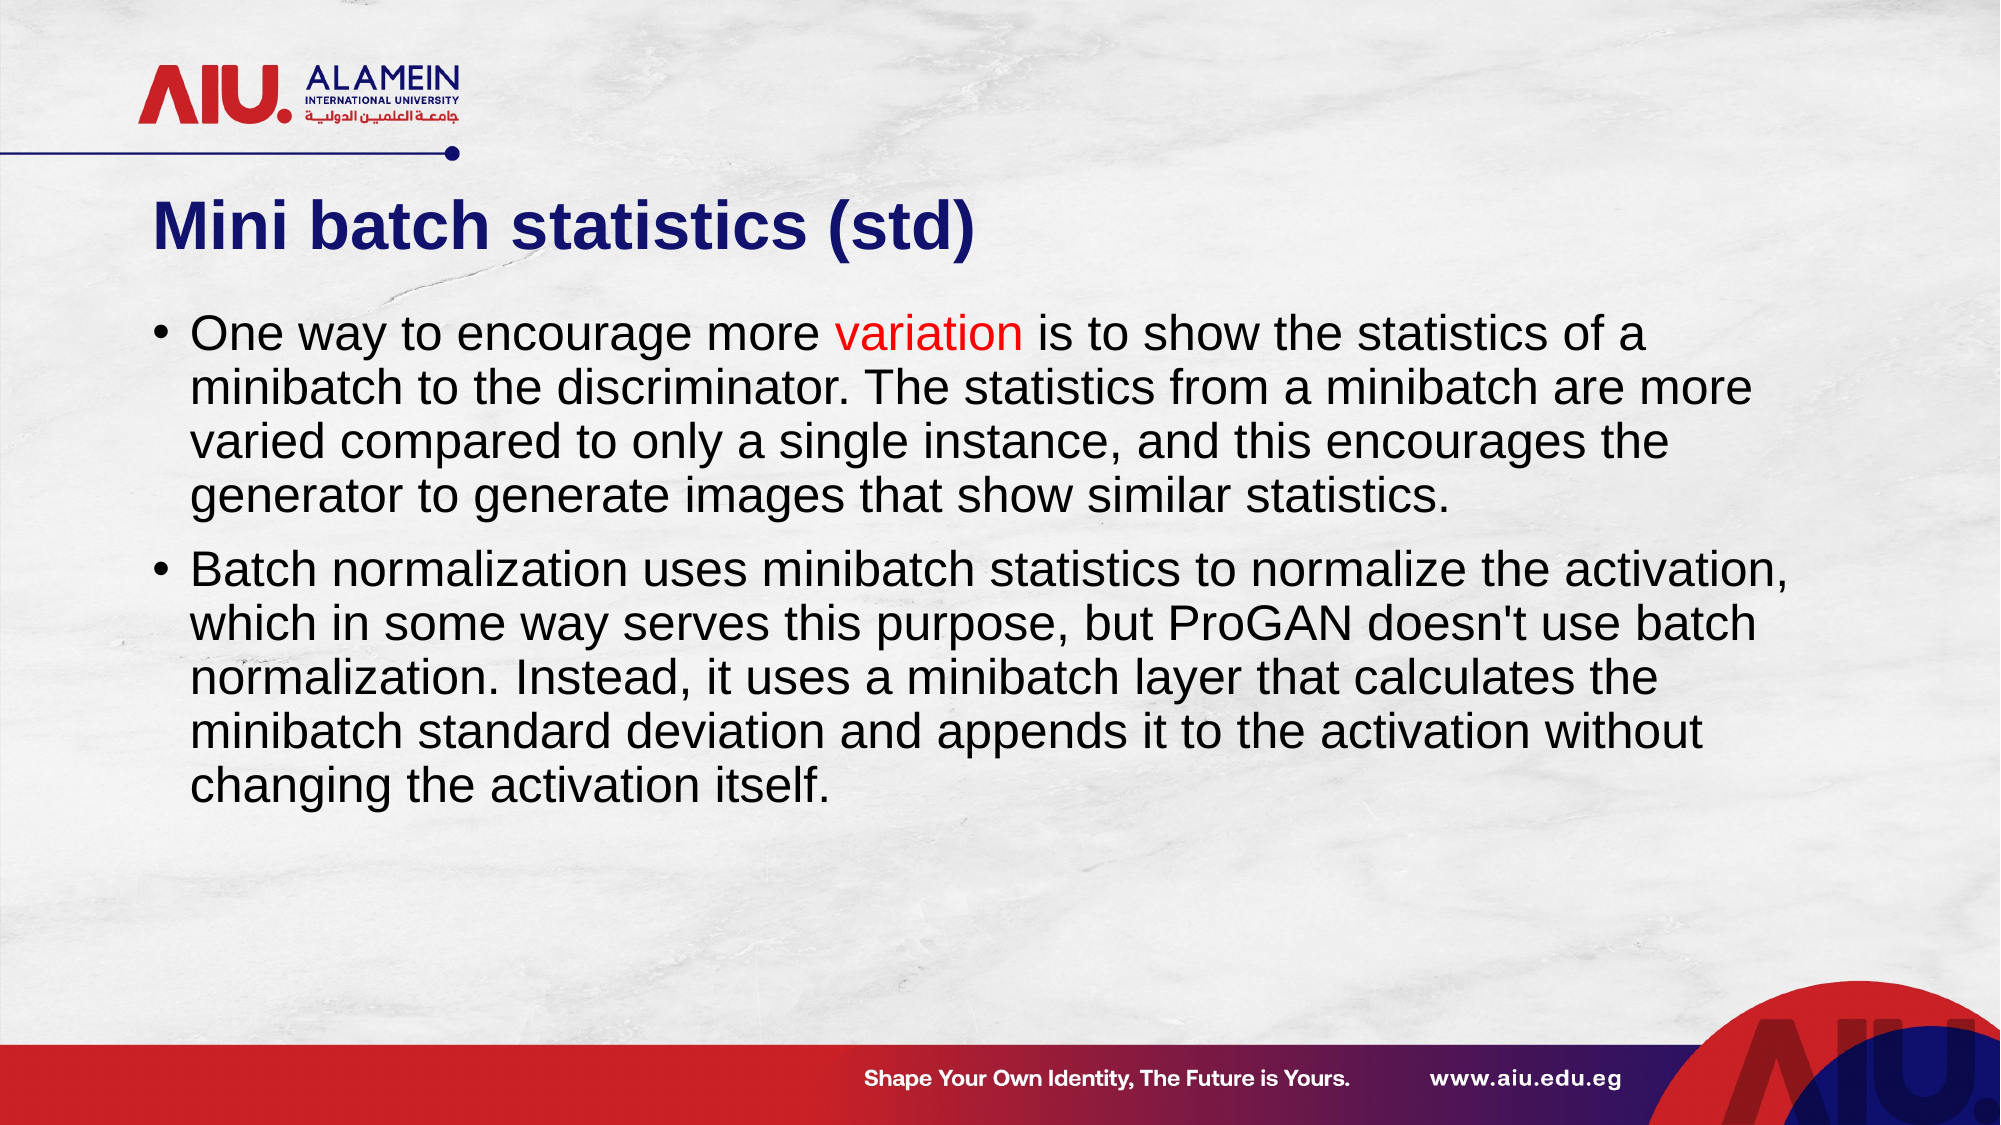

# Mini batch statistics (std)
One way to encourage more variation is to show the statistics of a minibatch to the discriminator. The statistics from a minibatch are more varied compared to only a single instance, and this encourages the generator to generate images that show similar statistics.
Batch normalization uses minibatch statistics to normalize the activation, which in some way serves this purpose, but ProGAN doesn't use batch normalization. Instead, it uses a minibatch layer that calculates the minibatch standard deviation and appends it to the activation without changing the activation itself.